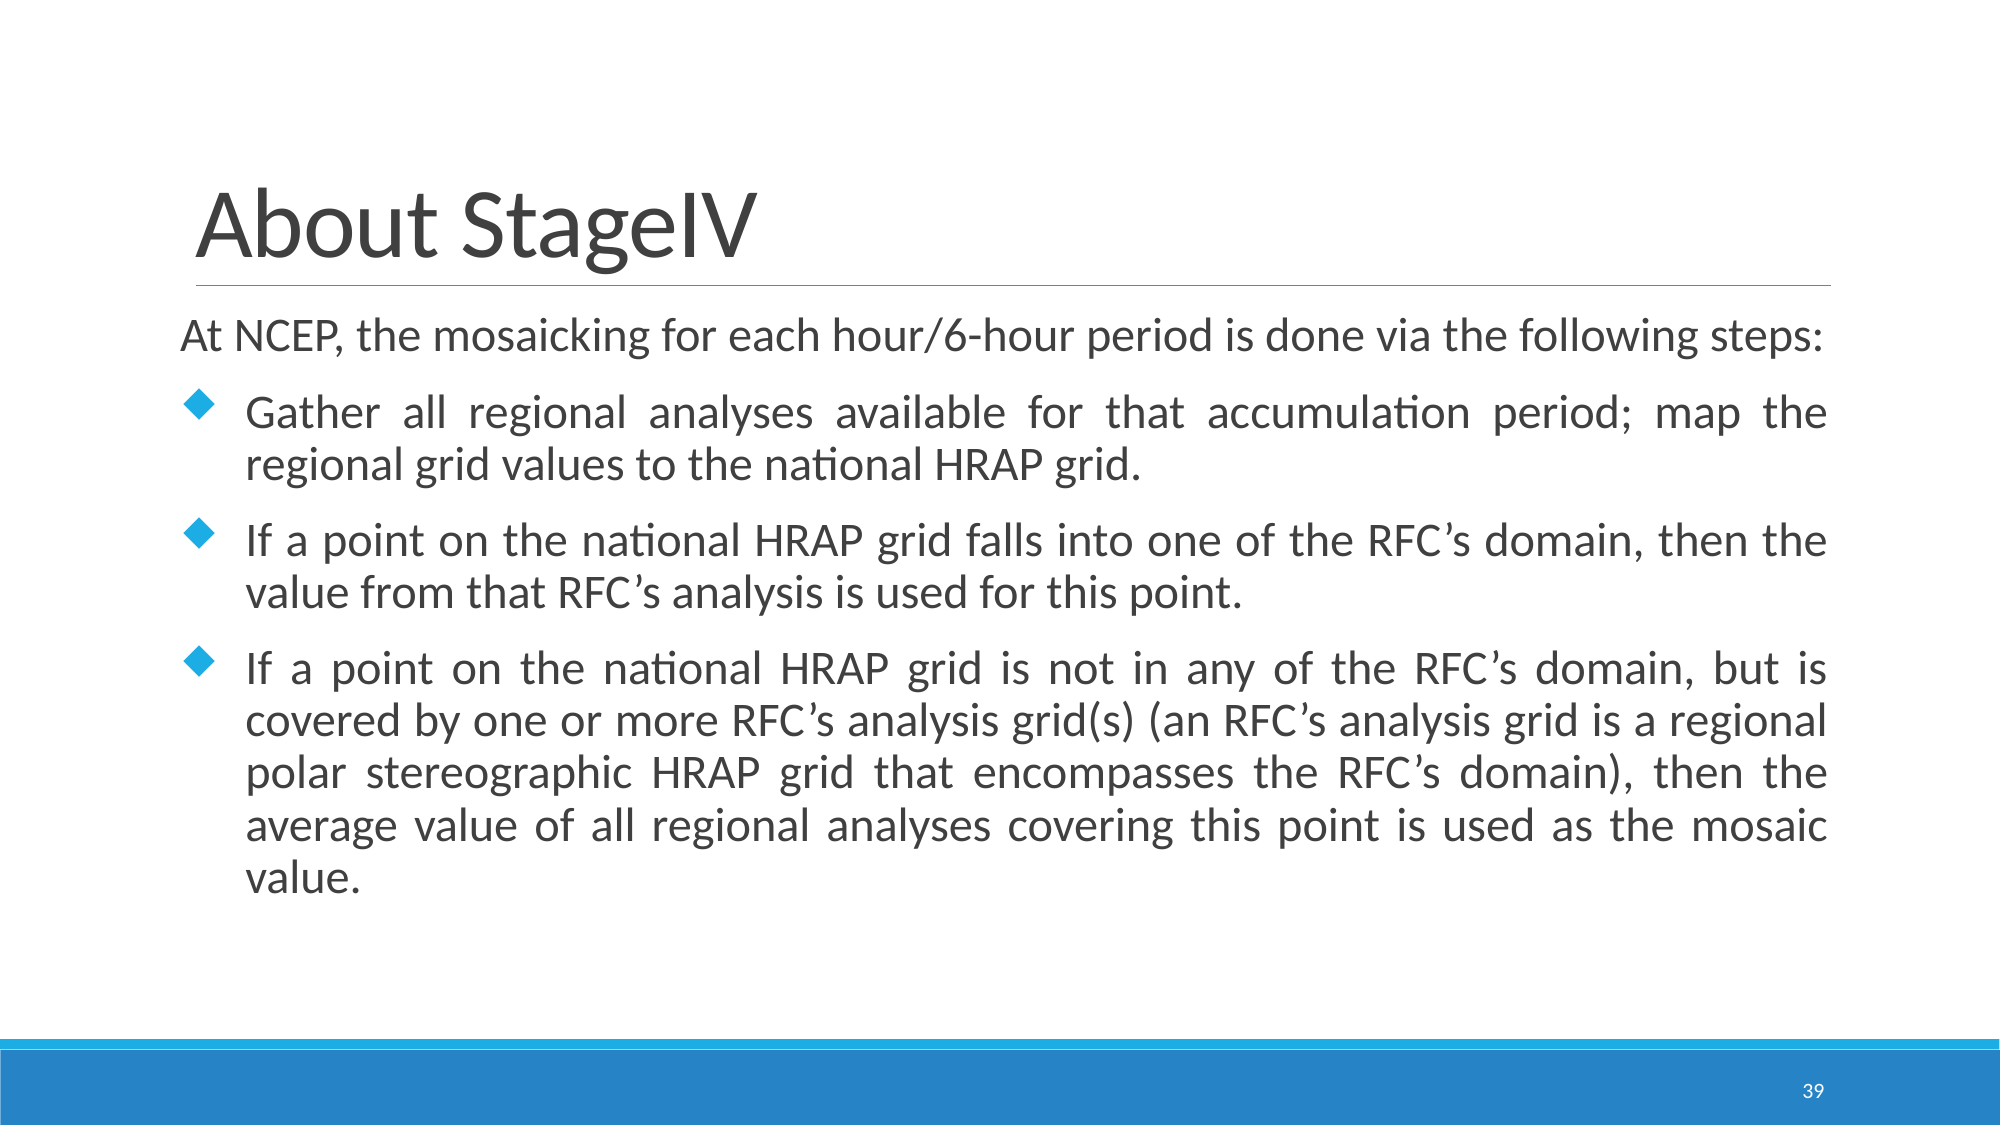

# About StageIV
At NCEP, the mosaicking for each hour/6-hour period is done via the following steps:
Gather all regional analyses available for that accumulation period; map the regional grid values to the national HRAP grid.
If a point on the national HRAP grid falls into one of the RFC’s domain, then the value from that RFC’s analysis is used for this point.
If a point on the national HRAP grid is not in any of the RFC’s domain, but is covered by one or more RFC’s analysis grid(s) (an RFC’s analysis grid is a regional polar stereographic HRAP grid that encompasses the RFC’s domain), then the average value of all regional analyses covering this point is used as the mosaic value.
39